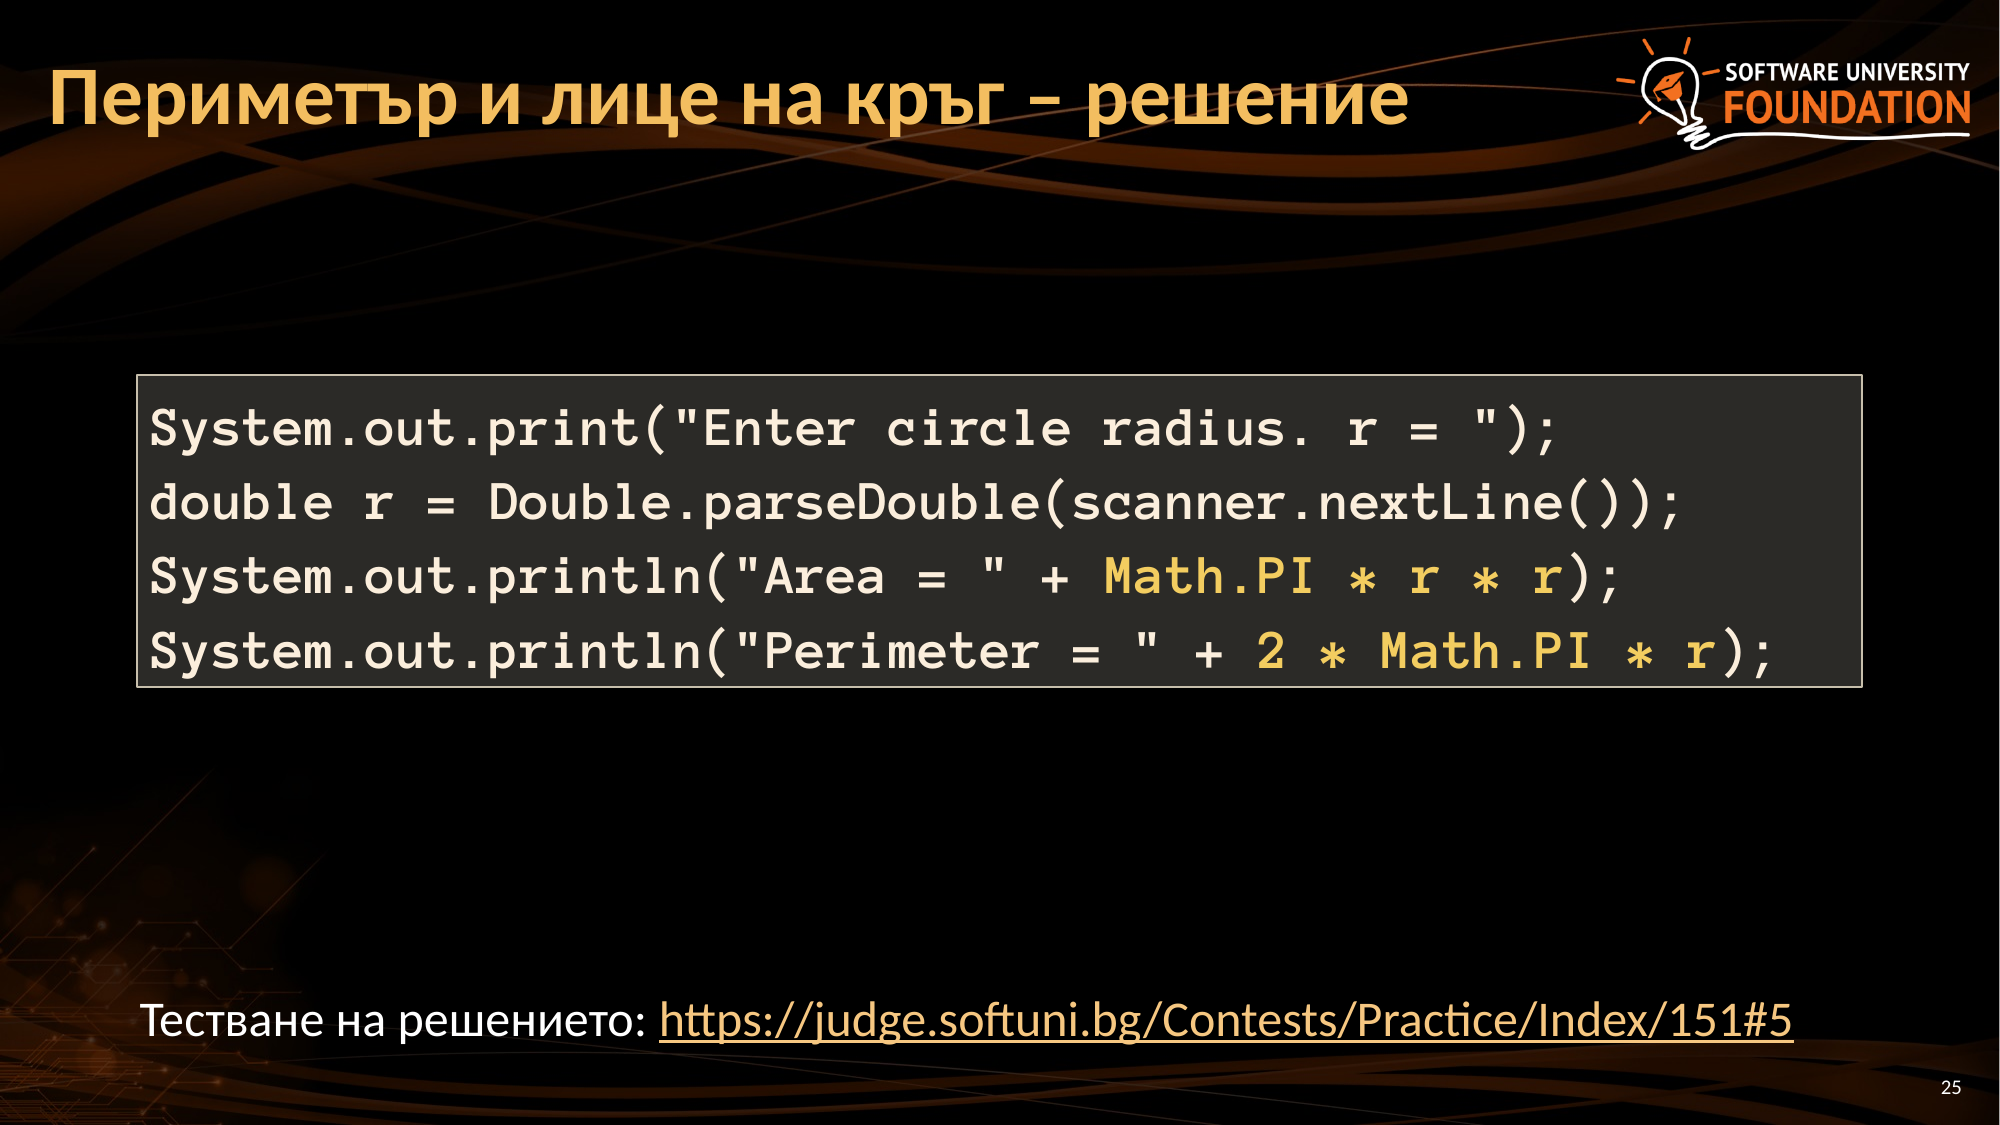

# Периметър и лице на кръг – решение
System.out.print("Enter circle radius. r = ");
double r = Double.parseDouble(scanner.nextLine());
System.out.println("Area = " + Math.PI * r * r);
System.out.println("Perimeter = " + 2 * Math.PI * r);
Тестване на решението: https://judge.softuni.bg/Contests/Practice/Index/151#5
25